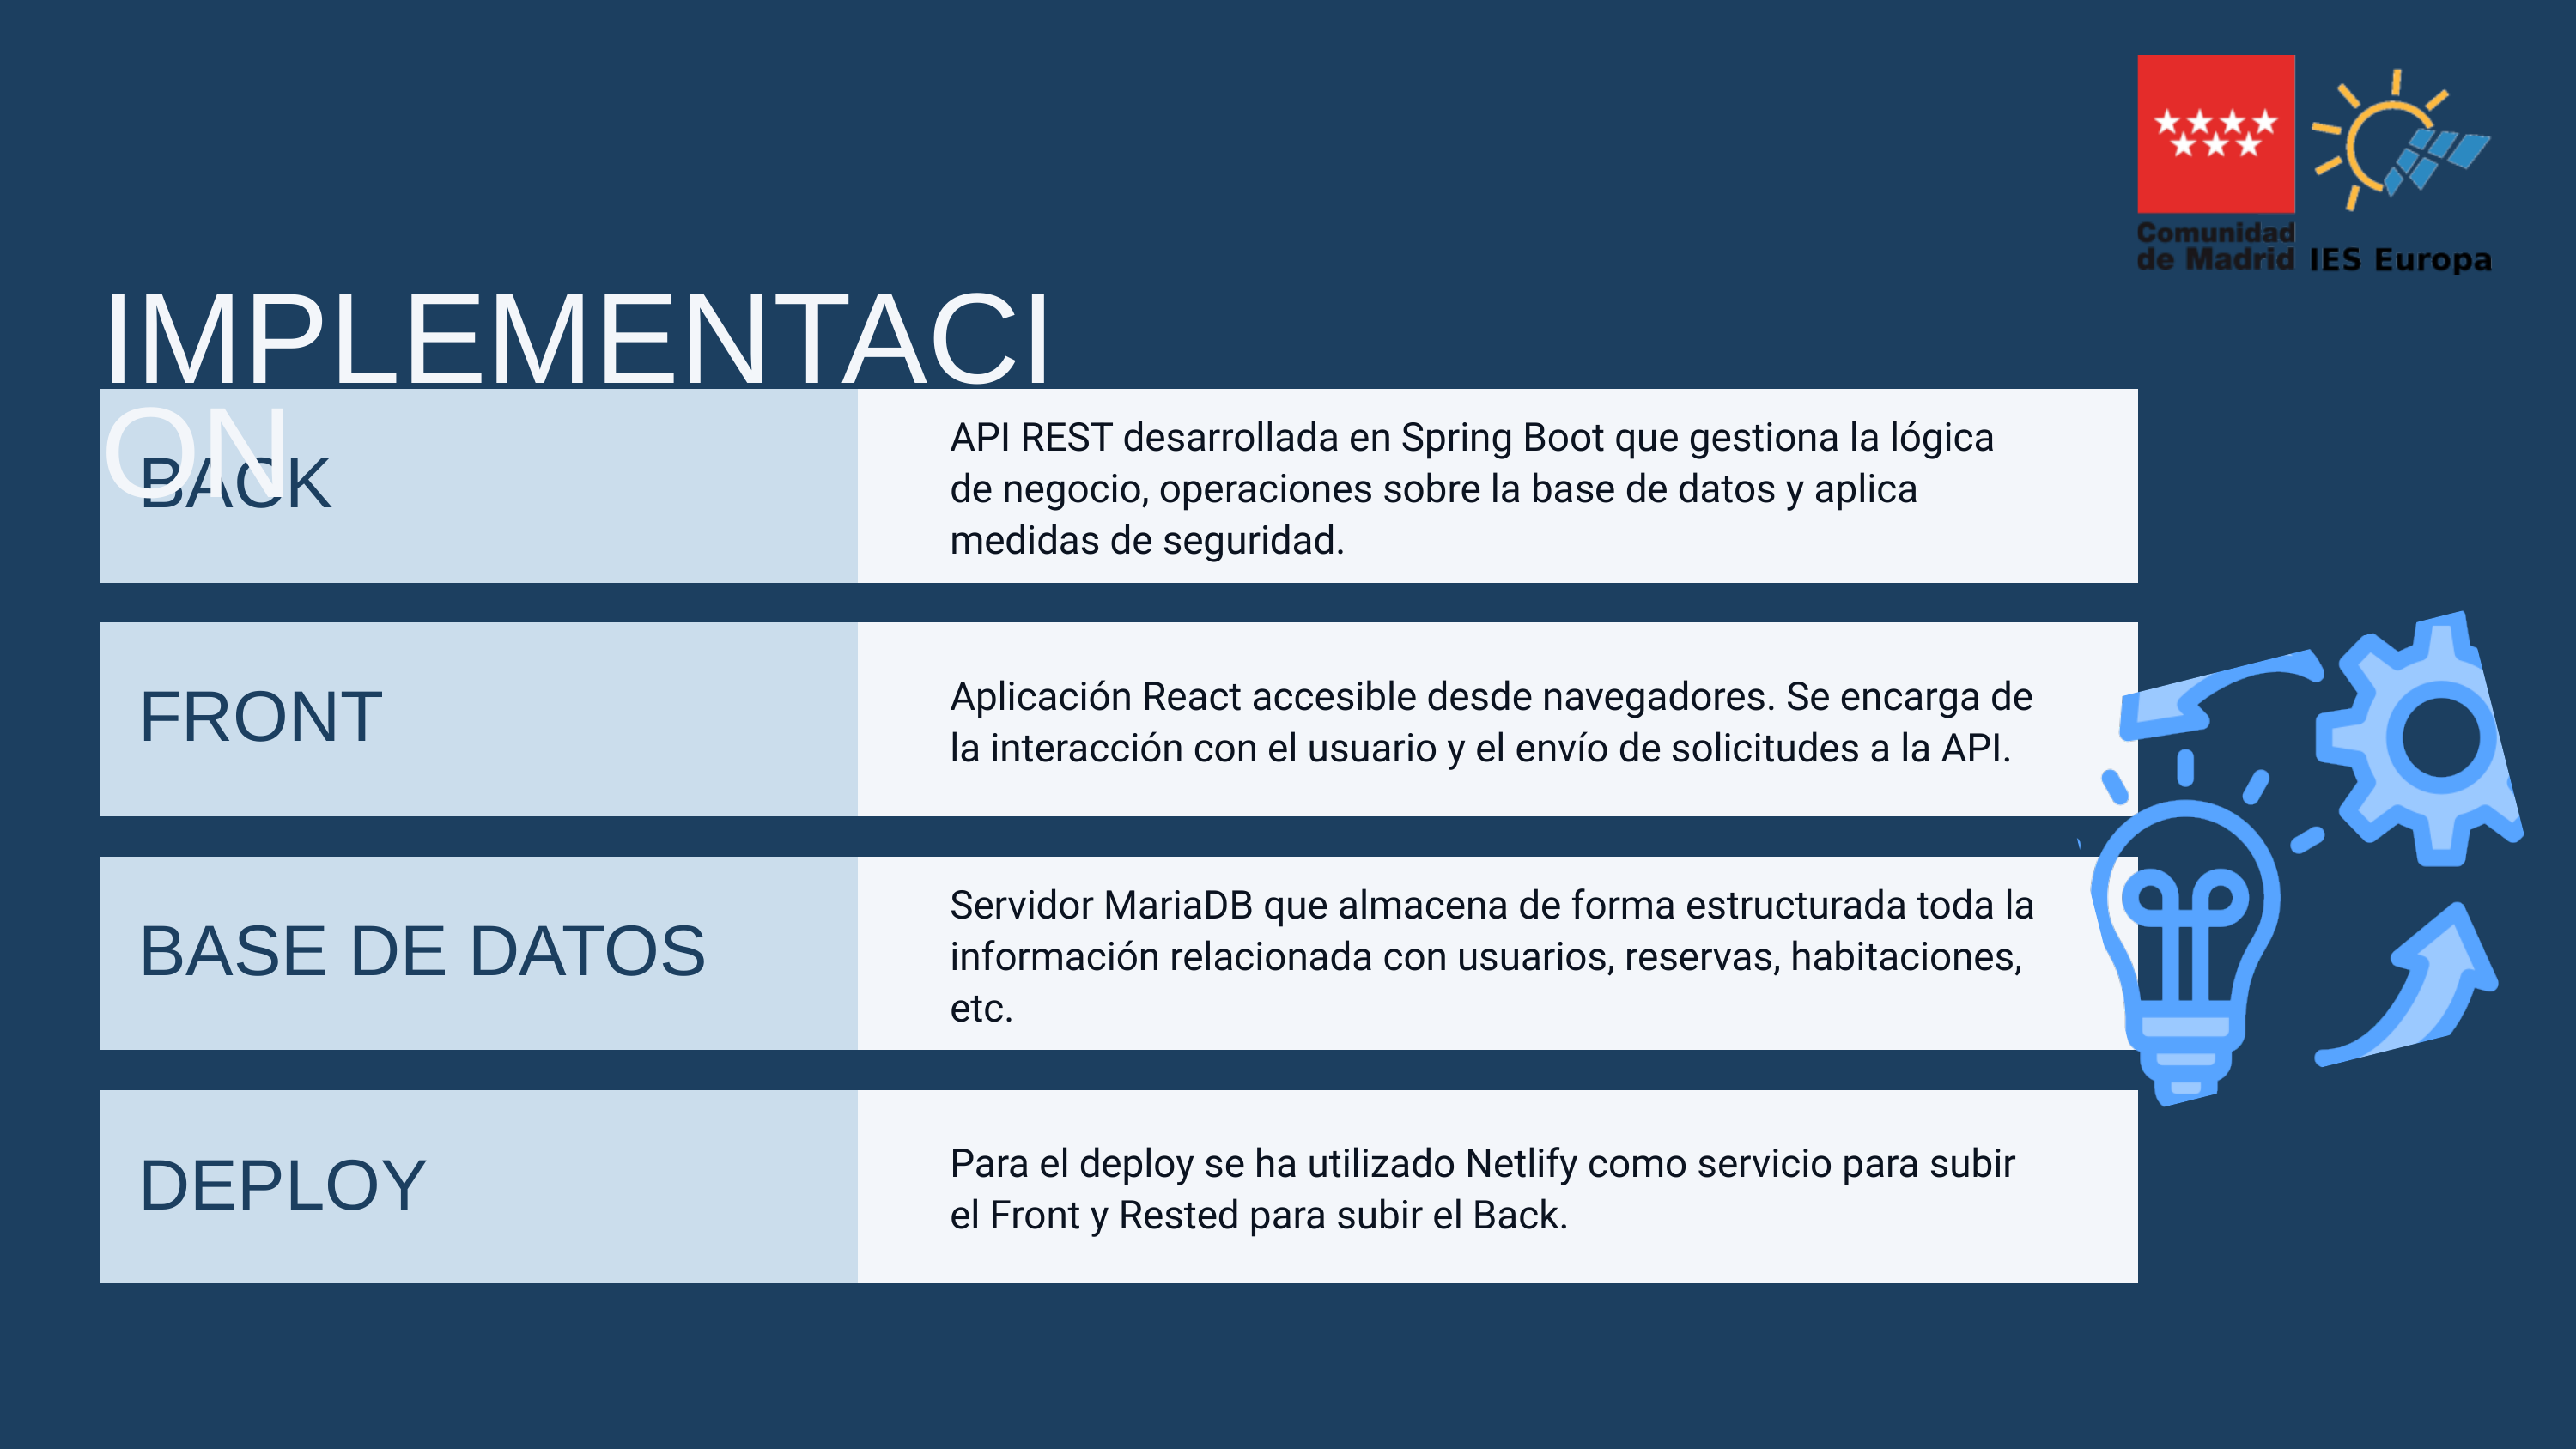

IMPLEMENTACION

API REST desarrollada en Spring Boot que gestiona la lógica de negocio, operaciones sobre la base de datos y aplica medidas de seguridad.
BACK

Aplicación React accesible desde navegadores. Se encarga de la interacción con el usuario y el envío de solicitudes a la API.
FRONT

Servidor MariaDB que almacena de forma estructurada toda la información relacionada con usuarios, reservas, habitaciones, etc.
BASE DE DATOS

Para el deploy se ha utilizado Netlify como servicio para subir el Front y Rested para subir el Back.
DEPLOY